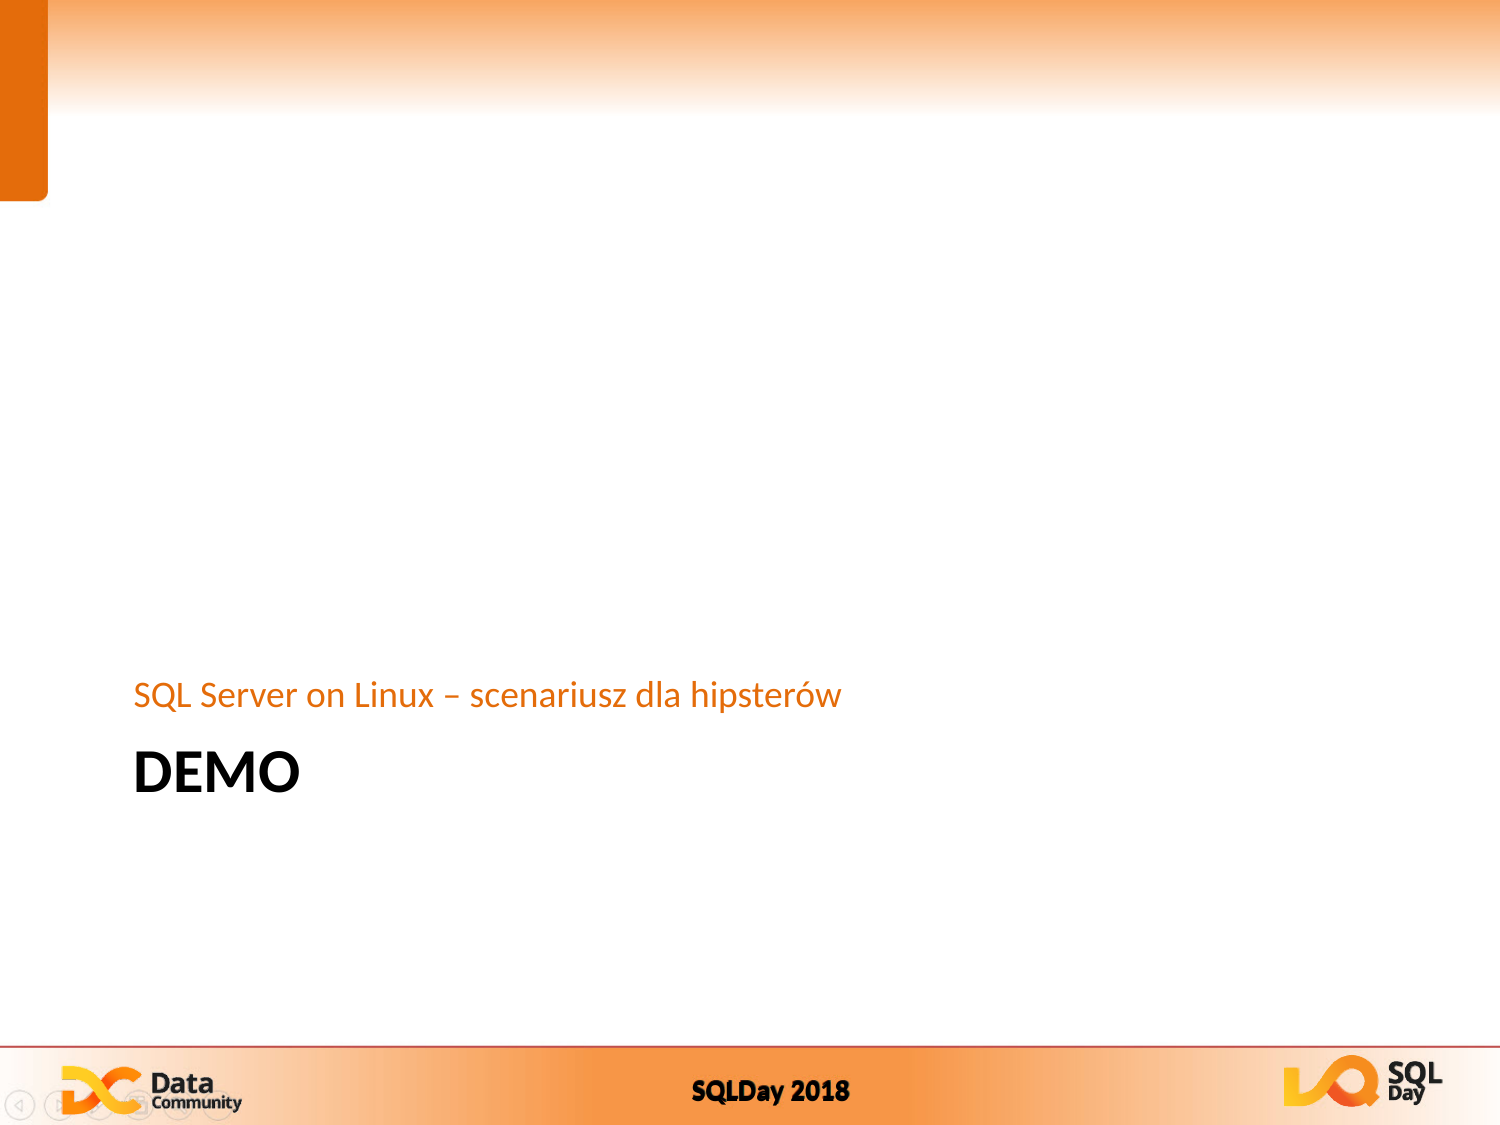

SQL Server on Linux – scenariusz dla hipsterów
# DEMO